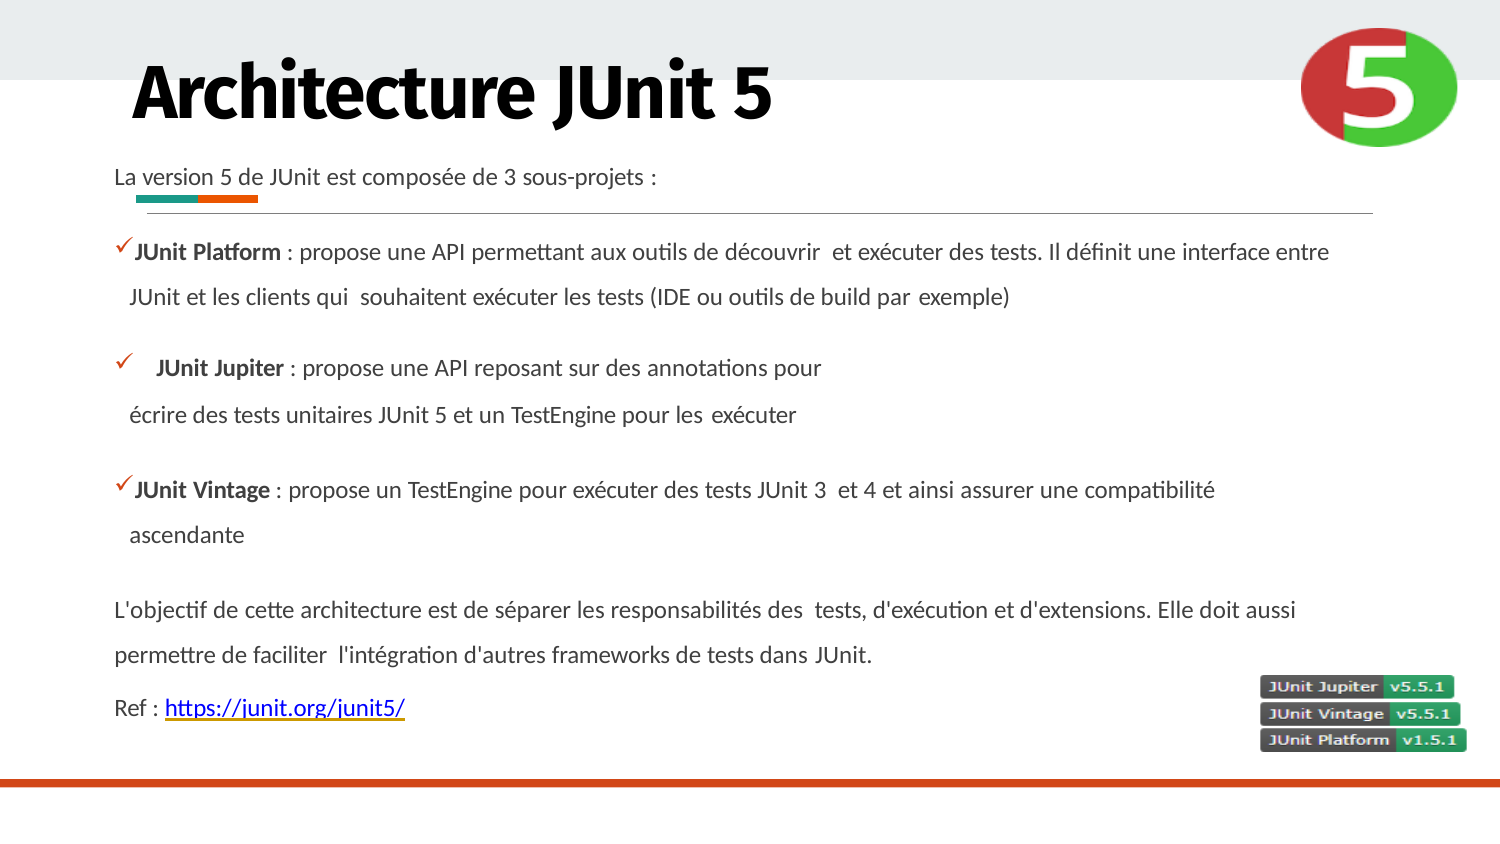

# Architecture JUnit 5
La version 5 de JUnit est composée de 3 sous-projets :
JUnit Platform : propose une API permettant aux outils de découvrir  et exécuter des tests. Il définit une interface entre JUnit et les clients qui  souhaitent exécuter les tests (IDE ou outils de build par exemple)
JUnit Jupiter : propose une API reposant sur des annotations pour
écrire des tests unitaires JUnit 5 et un TestEngine pour les exécuter
JUnit Vintage : propose un TestEngine pour exécuter des tests JUnit 3  et 4 et ainsi assurer une compatibilité ascendante
L'objectif de cette architecture est de séparer les responsabilités des  tests, d'exécution et d'extensions. Elle doit aussi permettre de faciliter  l'intégration d'autres frameworks de tests dans JUnit.
Ref : https://junit.org/junit5/

USINE LOGICIELLE - © DAVID PLANTROU - 2019